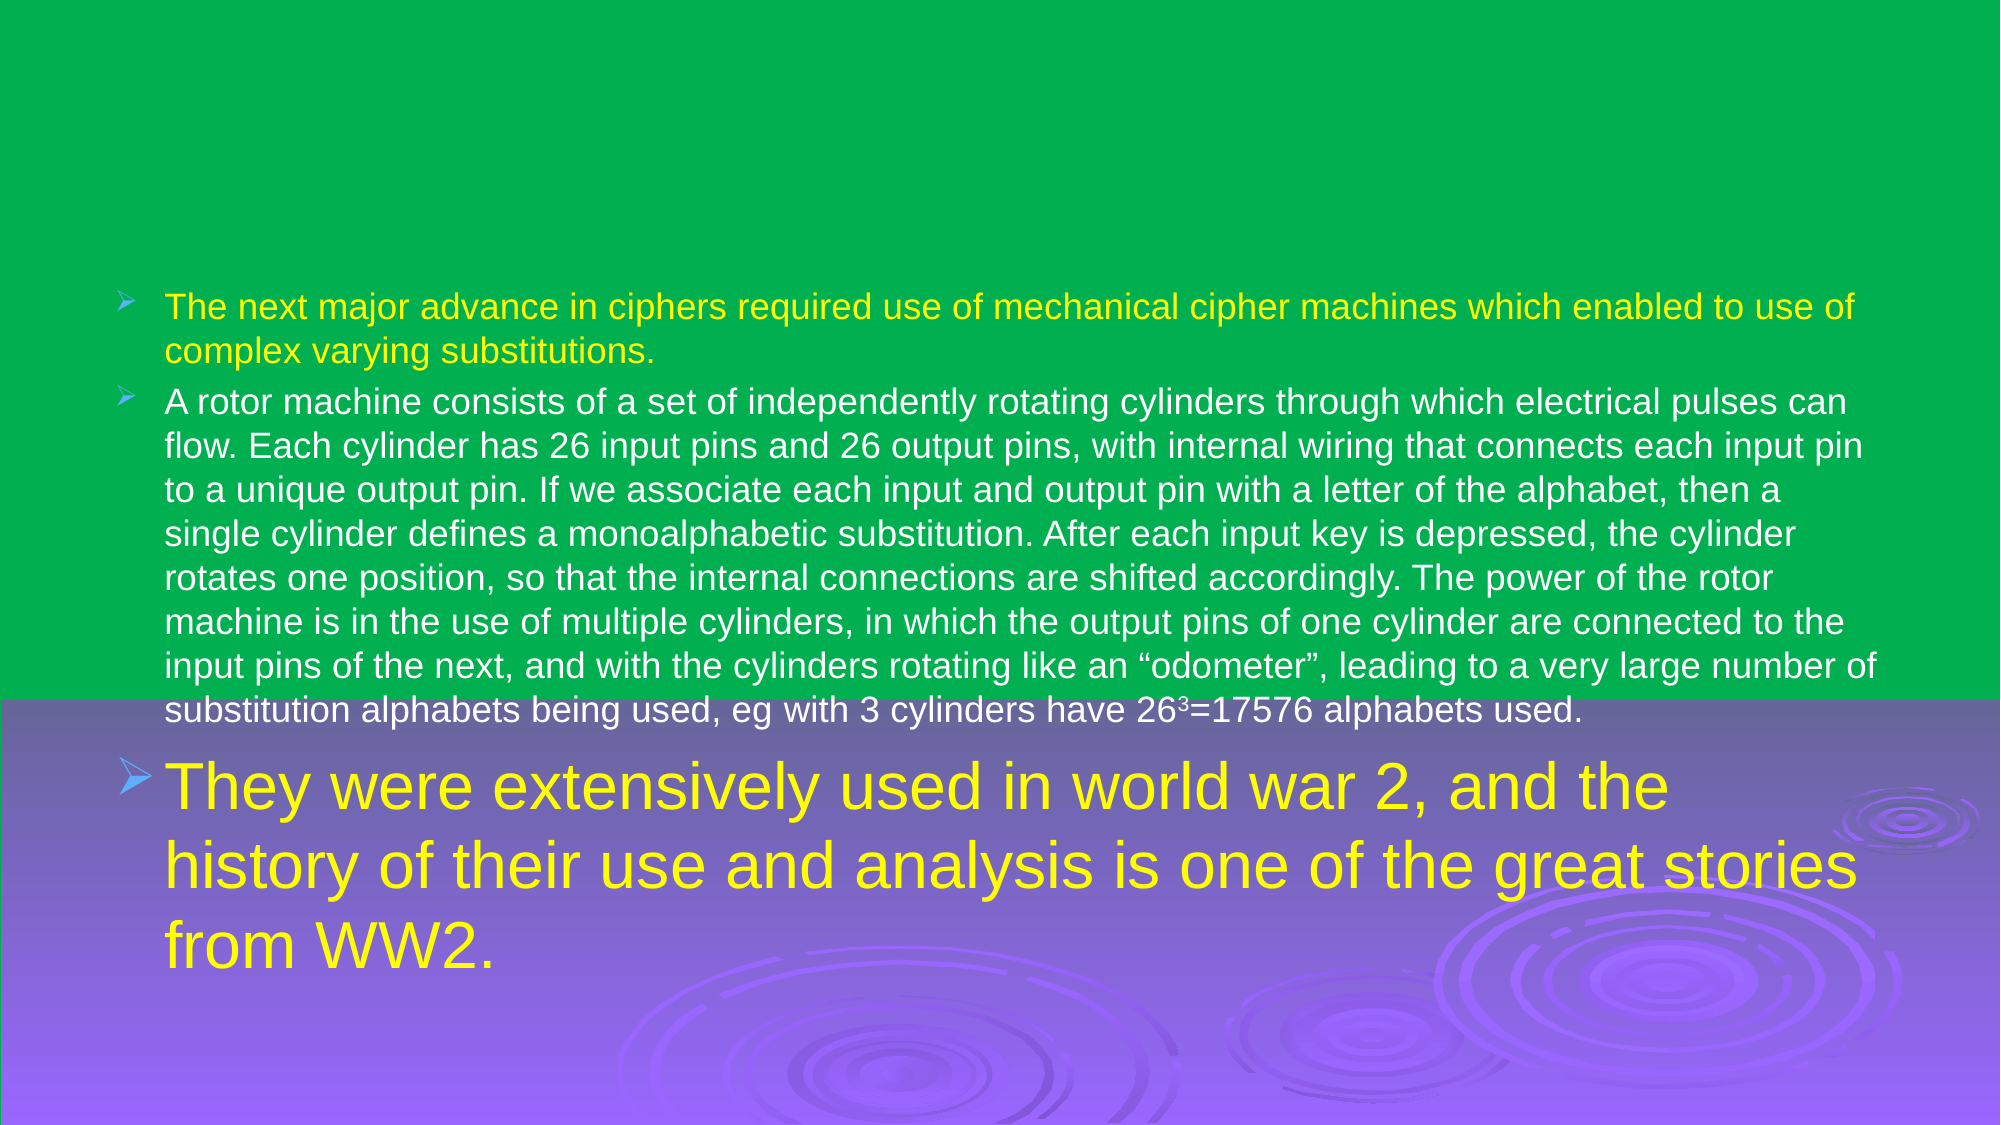

#
The next major advance in ciphers required use of mechanical cipher machines which enabled to use of complex varying substitutions.
A rotor machine consists of a set of independently rotating cylinders through which electrical pulses can flow. Each cylinder has 26 input pins and 26 output pins, with internal wiring that connects each input pin to a unique output pin. If we associate each input and output pin with a letter of the alphabet, then a single cylinder defines a monoalphabetic substitution. After each input key is depressed, the cylinder rotates one position, so that the internal connections are shifted accordingly. The power of the rotor machine is in the use of multiple cylinders, in which the output pins of one cylinder are connected to the input pins of the next, and with the cylinders rotating like an “odometer”, leading to a very large number of substitution alphabets being used, eg with 3 cylinders have 263=17576 alphabets used.
They were extensively used in world war 2, and the history of their use and analysis is one of the great stories from WW2.